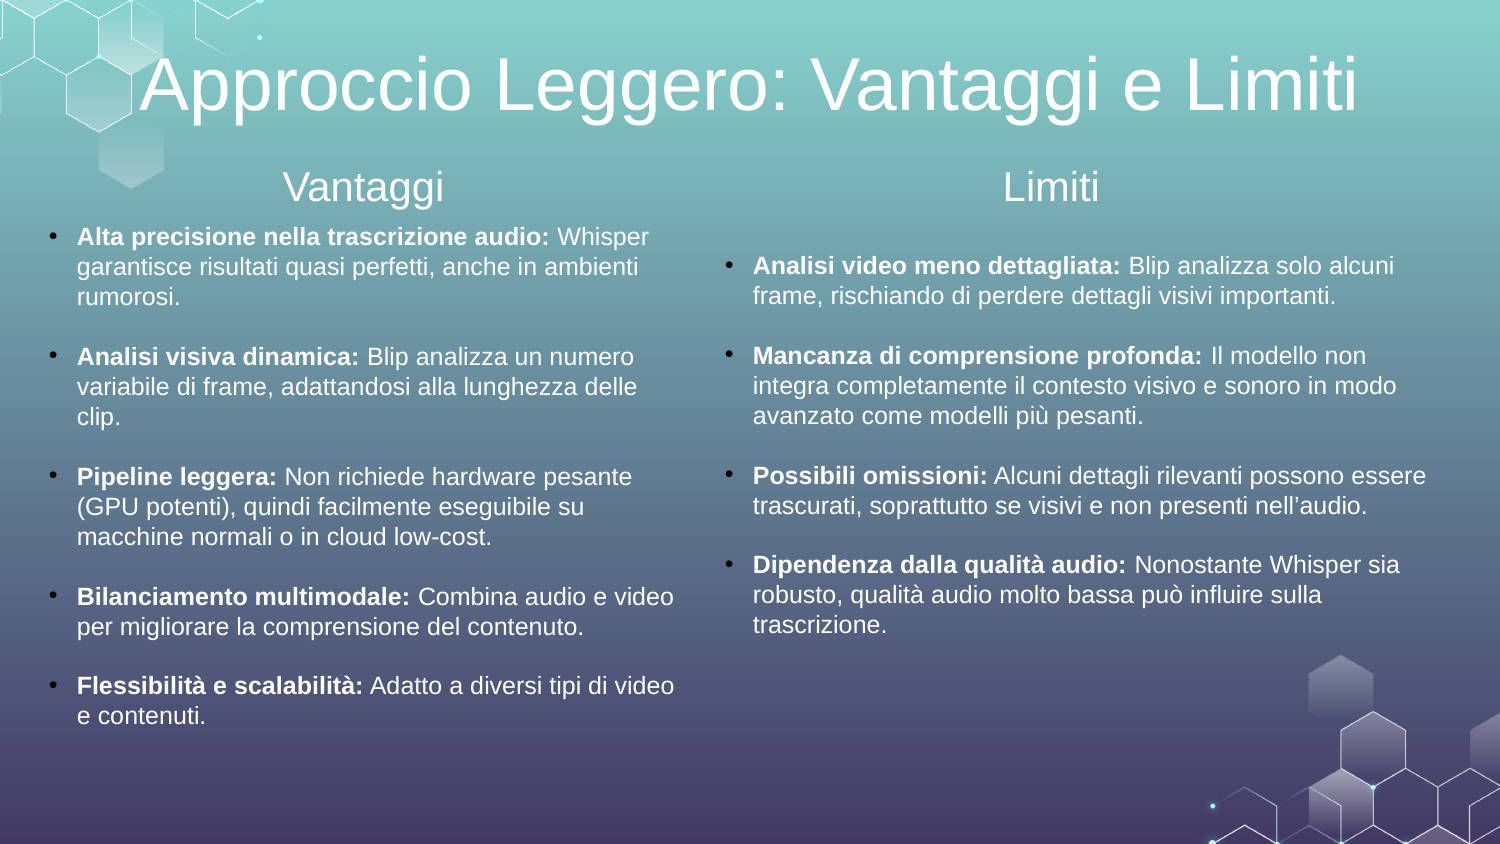

# Approccio Leggero: Vantaggi e Limiti

Vantaggi
Limiti
Alta precisione nella trascrizione audio: Whisper garantisce risultati quasi perfetti, anche in ambienti rumorosi.

Analisi visiva dinamica: Blip analizza un numero variabile di frame, adattandosi alla lunghezza delle clip.

Pipeline leggera: Non richiede hardware pesante (GPU potenti), quindi facilmente eseguibile su macchine normali o in cloud low-cost.

Bilanciamento multimodale: Combina audio e video per migliorare la comprensione del contenuto.

Flessibilità e scalabilità: Adatto a diversi tipi di video e contenuti.

Analisi video meno dettagliata: Blip analizza solo alcuni frame, rischiando di perdere dettagli visivi importanti.

Mancanza di comprensione profonda: Il modello non integra completamente il contesto visivo e sonoro in modo avanzato come modelli più pesanti.

Possibili omissioni: Alcuni dettagli rilevanti possono essere trascurati, soprattutto se visivi e non presenti nell’audio.

Dipendenza dalla qualità audio: Nonostante Whisper sia robusto, qualità audio molto bassa può influire sulla trascrizione.